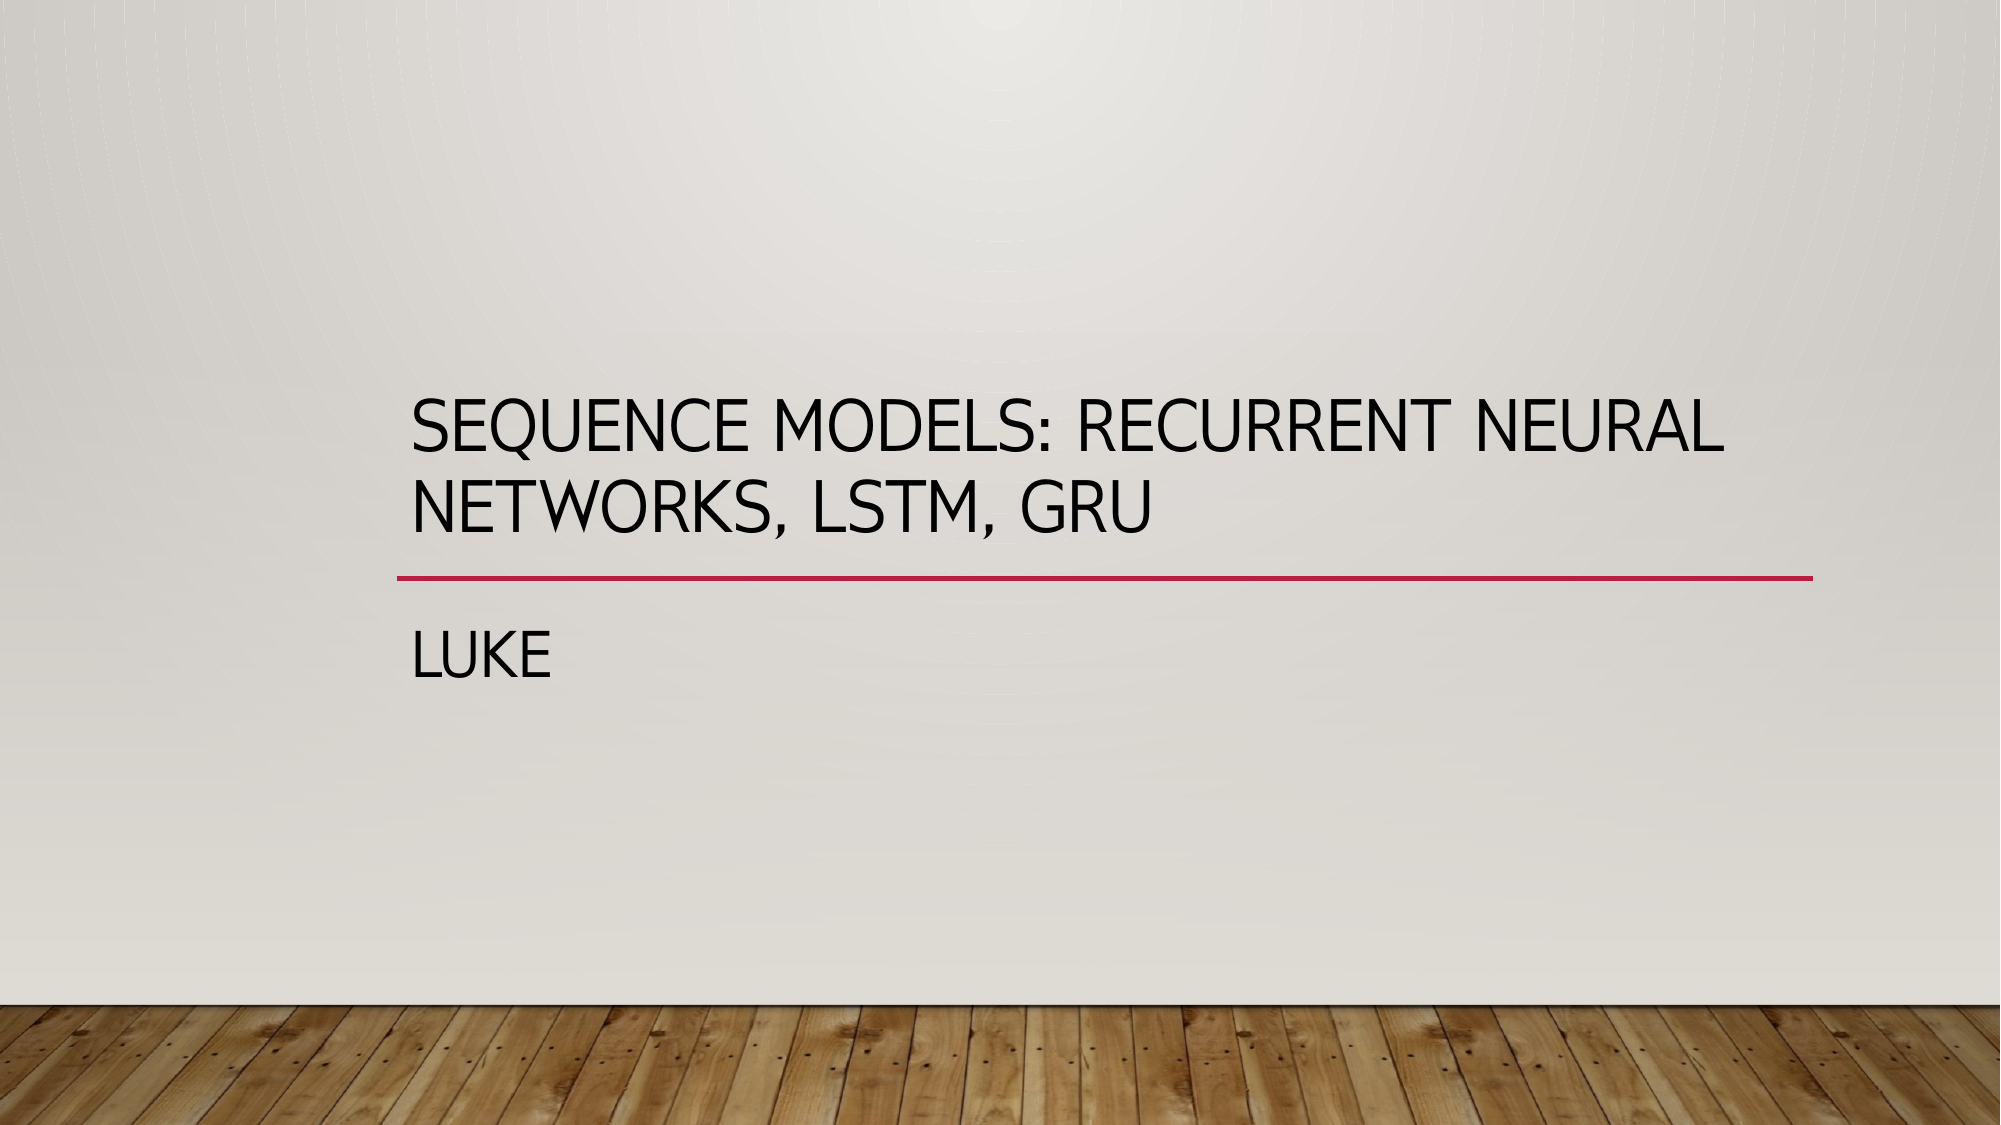

# Sequence models: Recurrent Neural Networks, LSTM, GRU
Luke